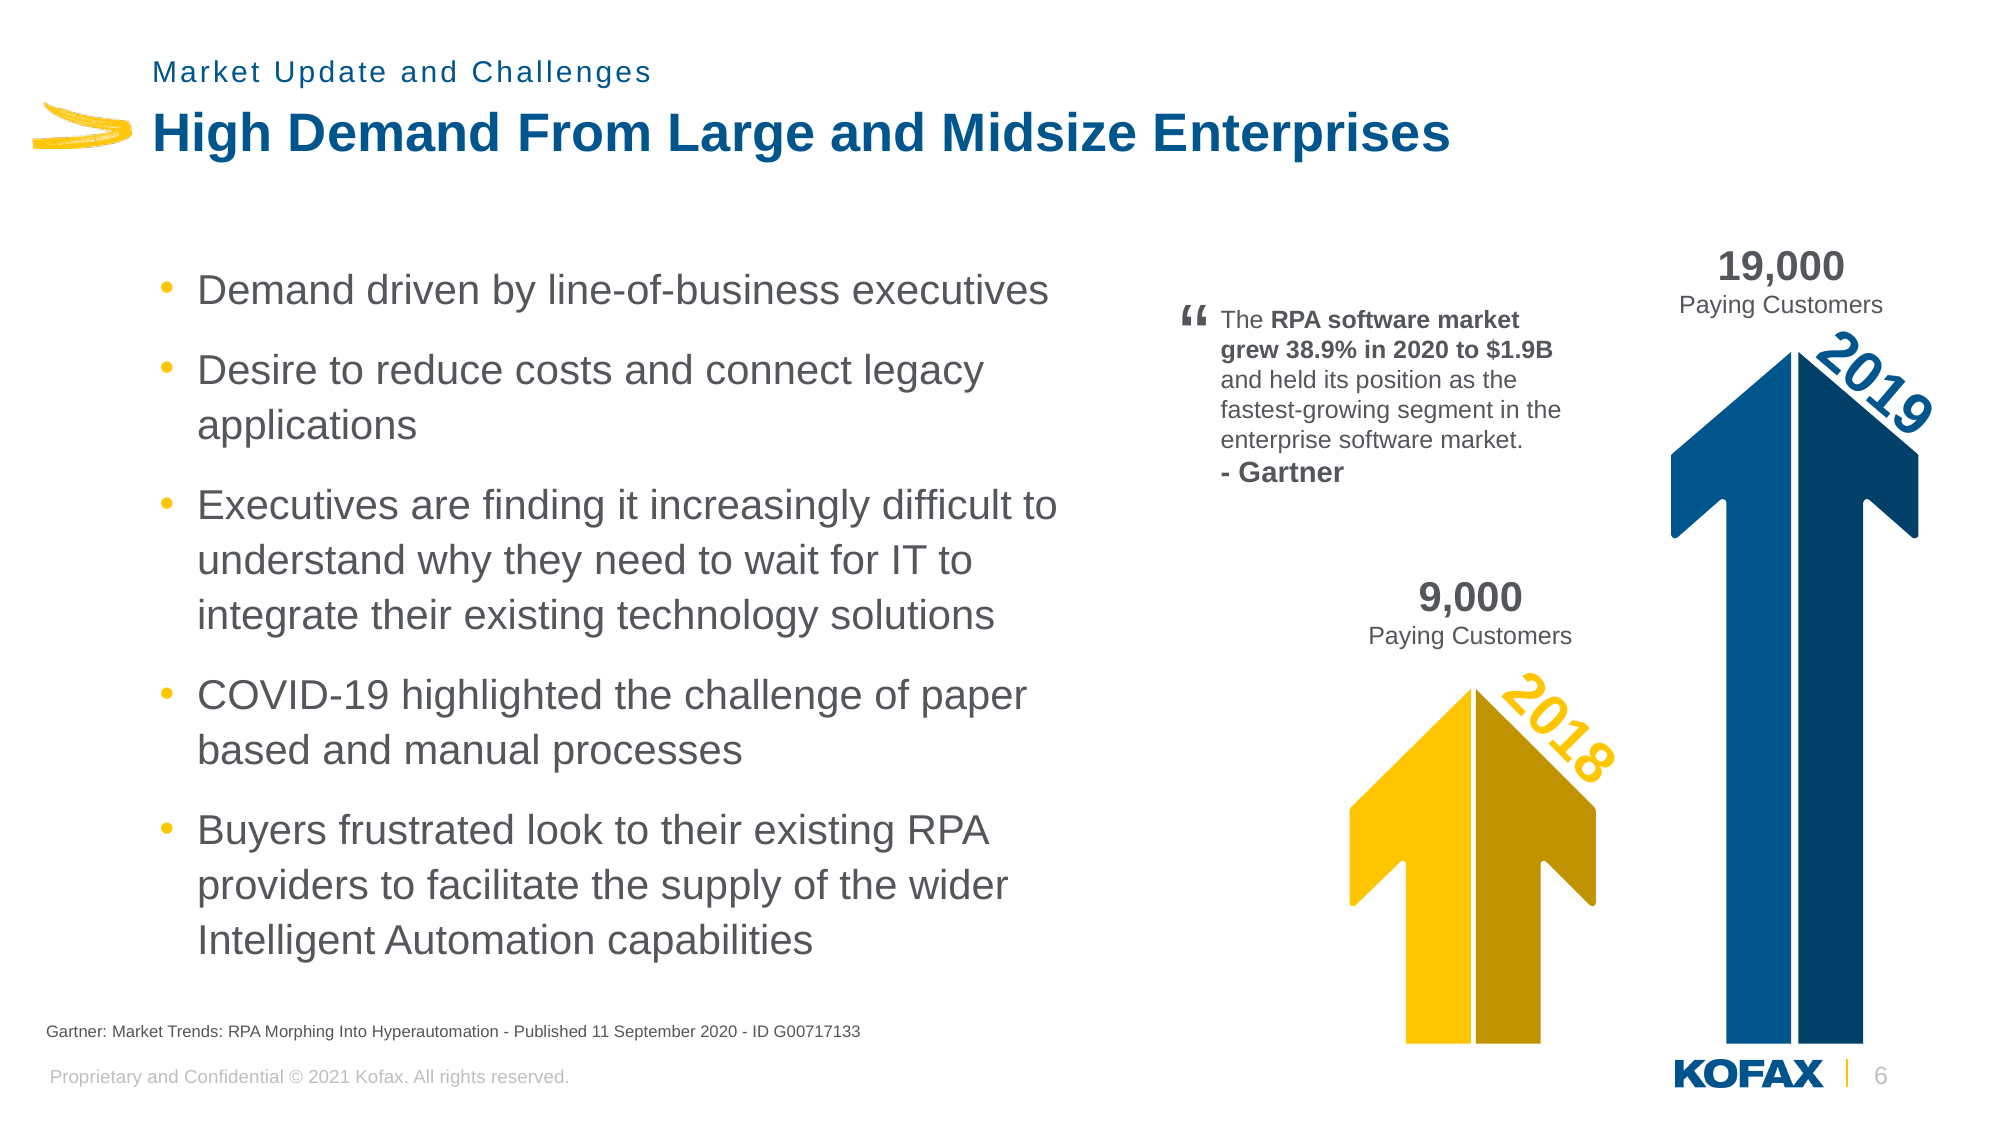

Market Update and Challenges
# High Demand From Large and Midsize Enterprises
19,000
Paying Customers
The RPA software market grew 38.9% in 2020 to $1.9B and held its position as the fastest-growing segment in the enterprise software market.
- Gartner
2019

9,000
Paying Customers
2018

“
Demand driven by line-of-business executives
Desire to reduce costs and connect legacy applications
Executives are ﬁnding it increasingly difﬁcult to understand why they need to wait for IT to integrate their existing technology solutions
COVID-19 highlighted the challenge of paper based and manual processes
Buyers frustrated look to their existing RPA providers to facilitate the supply of the wider Intelligent Automation capabilities

Gartner: Market Trends: RPA Morphing Into Hyperautomation - Published 11 September 2020 - ID G00717133